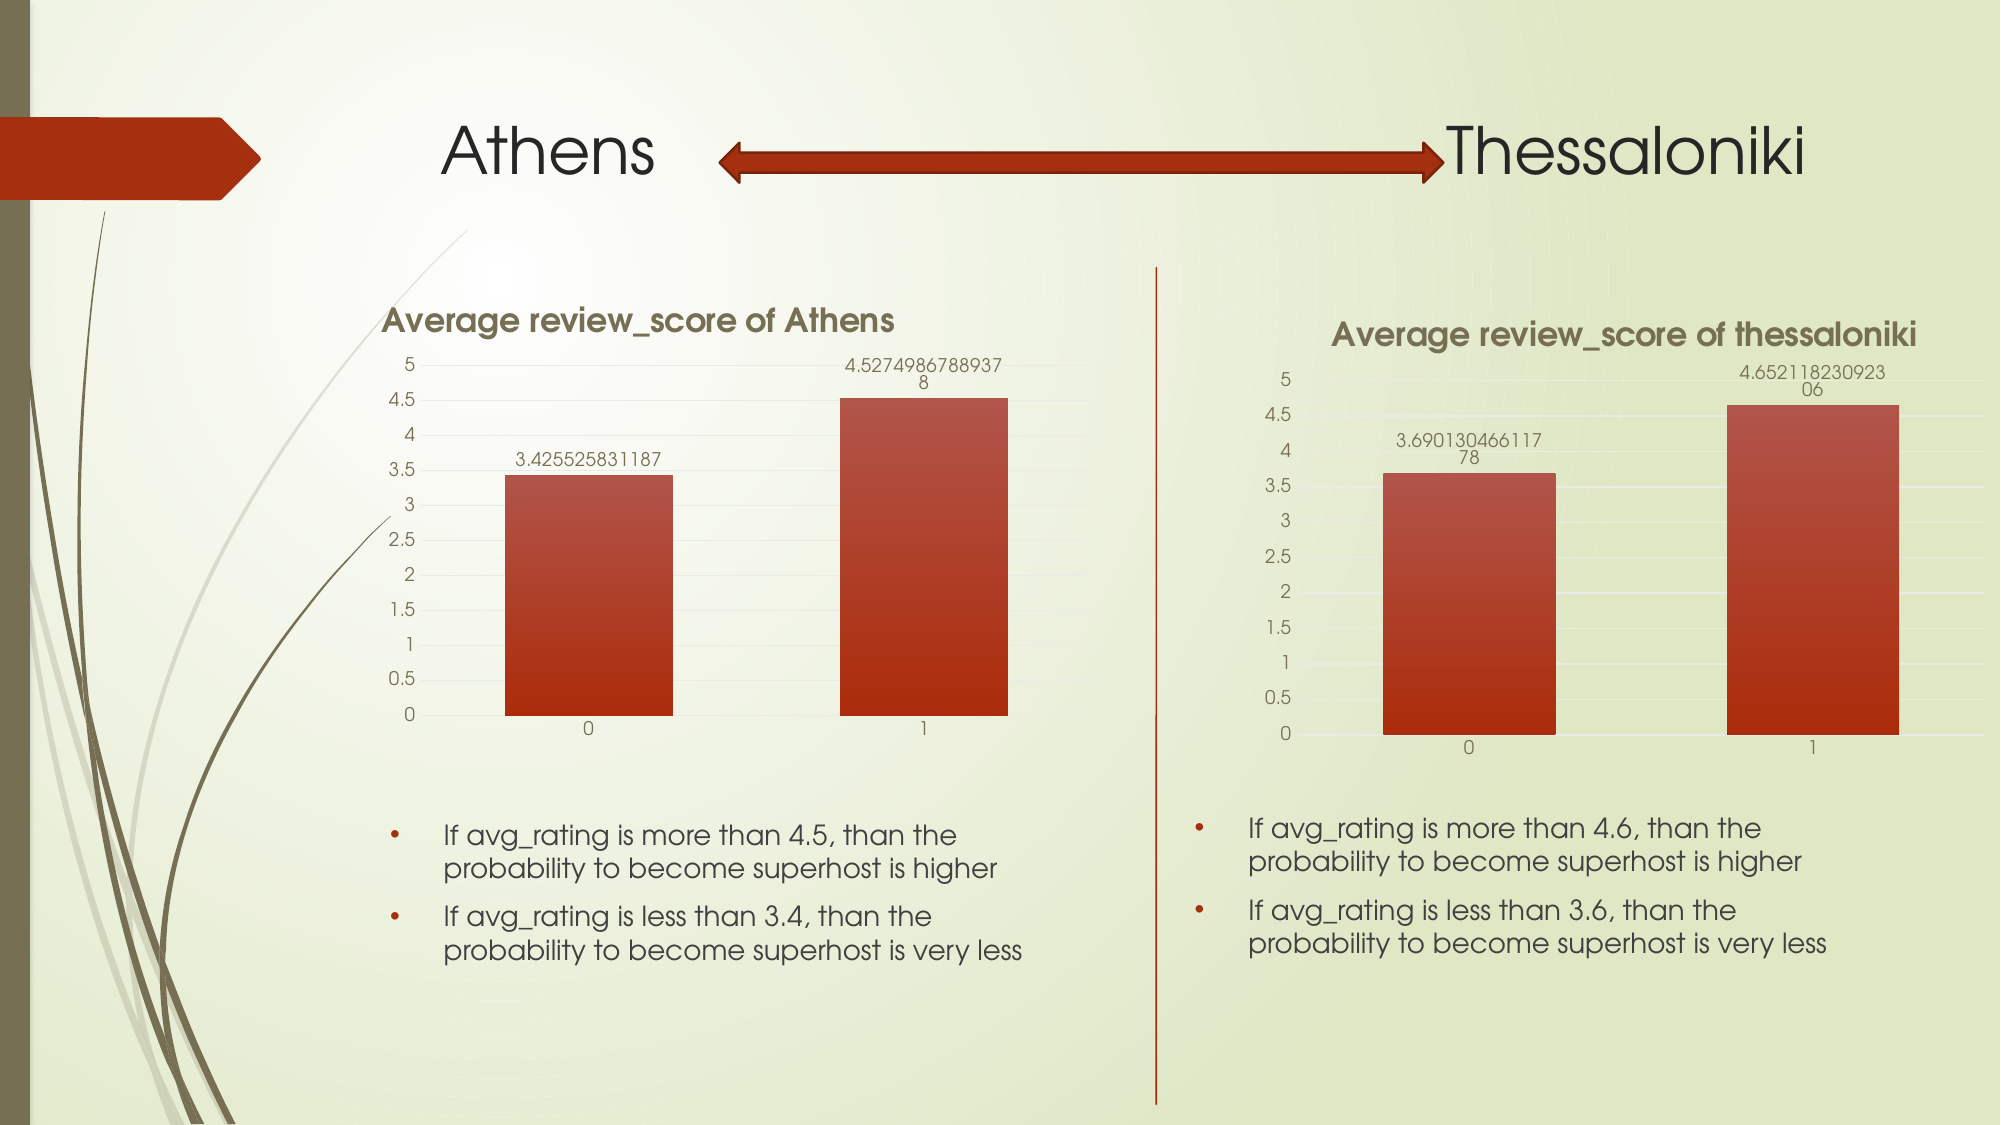

# Athens                                            Thessaloniki

### Chart: Average review_score of Athens

| Category | avg_review |
|---|---|
| 0 | 3.425525831187 |
| 1 | 4.52749867889378 |

### Chart: Average review_score of thessaloniki

| Category | avg_review |
|---|---|
| 0 | 3.69013046611778 |
| 1 | 4.65211823092306 |
If avg_rating is more than 4.6, than the probability to become superhost is higher
If avg_rating is less than 3.6, than the probability to become superhost is very less

If avg_rating is more than 4.5, than the probability to become superhost is higher
If avg_rating is less than 3.4, than the probability to become superhost is very less